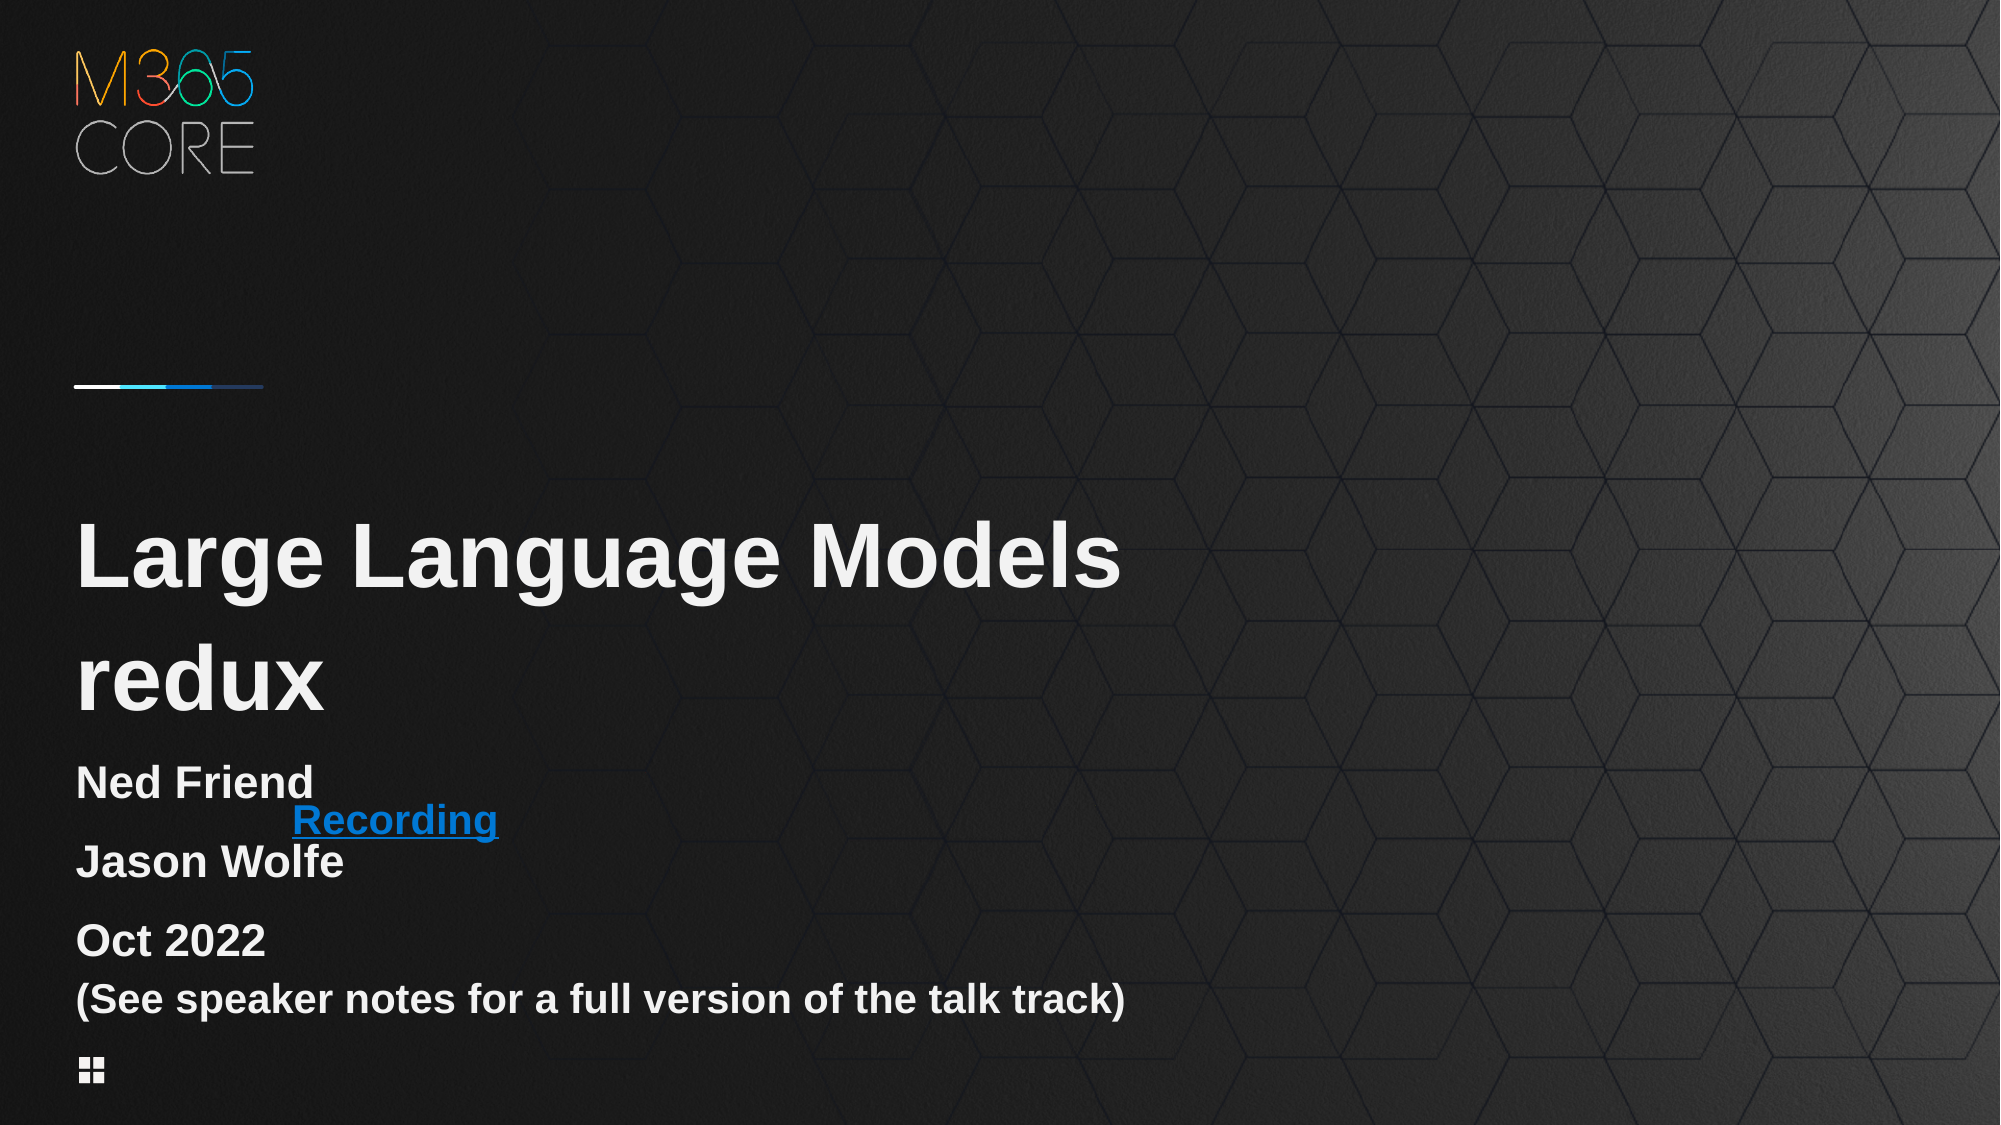

Large Language Models redux
Ned Friend
Jason Wolfe
Oct 2022                       
(See speaker notes for a full version of the talk track)

Recording